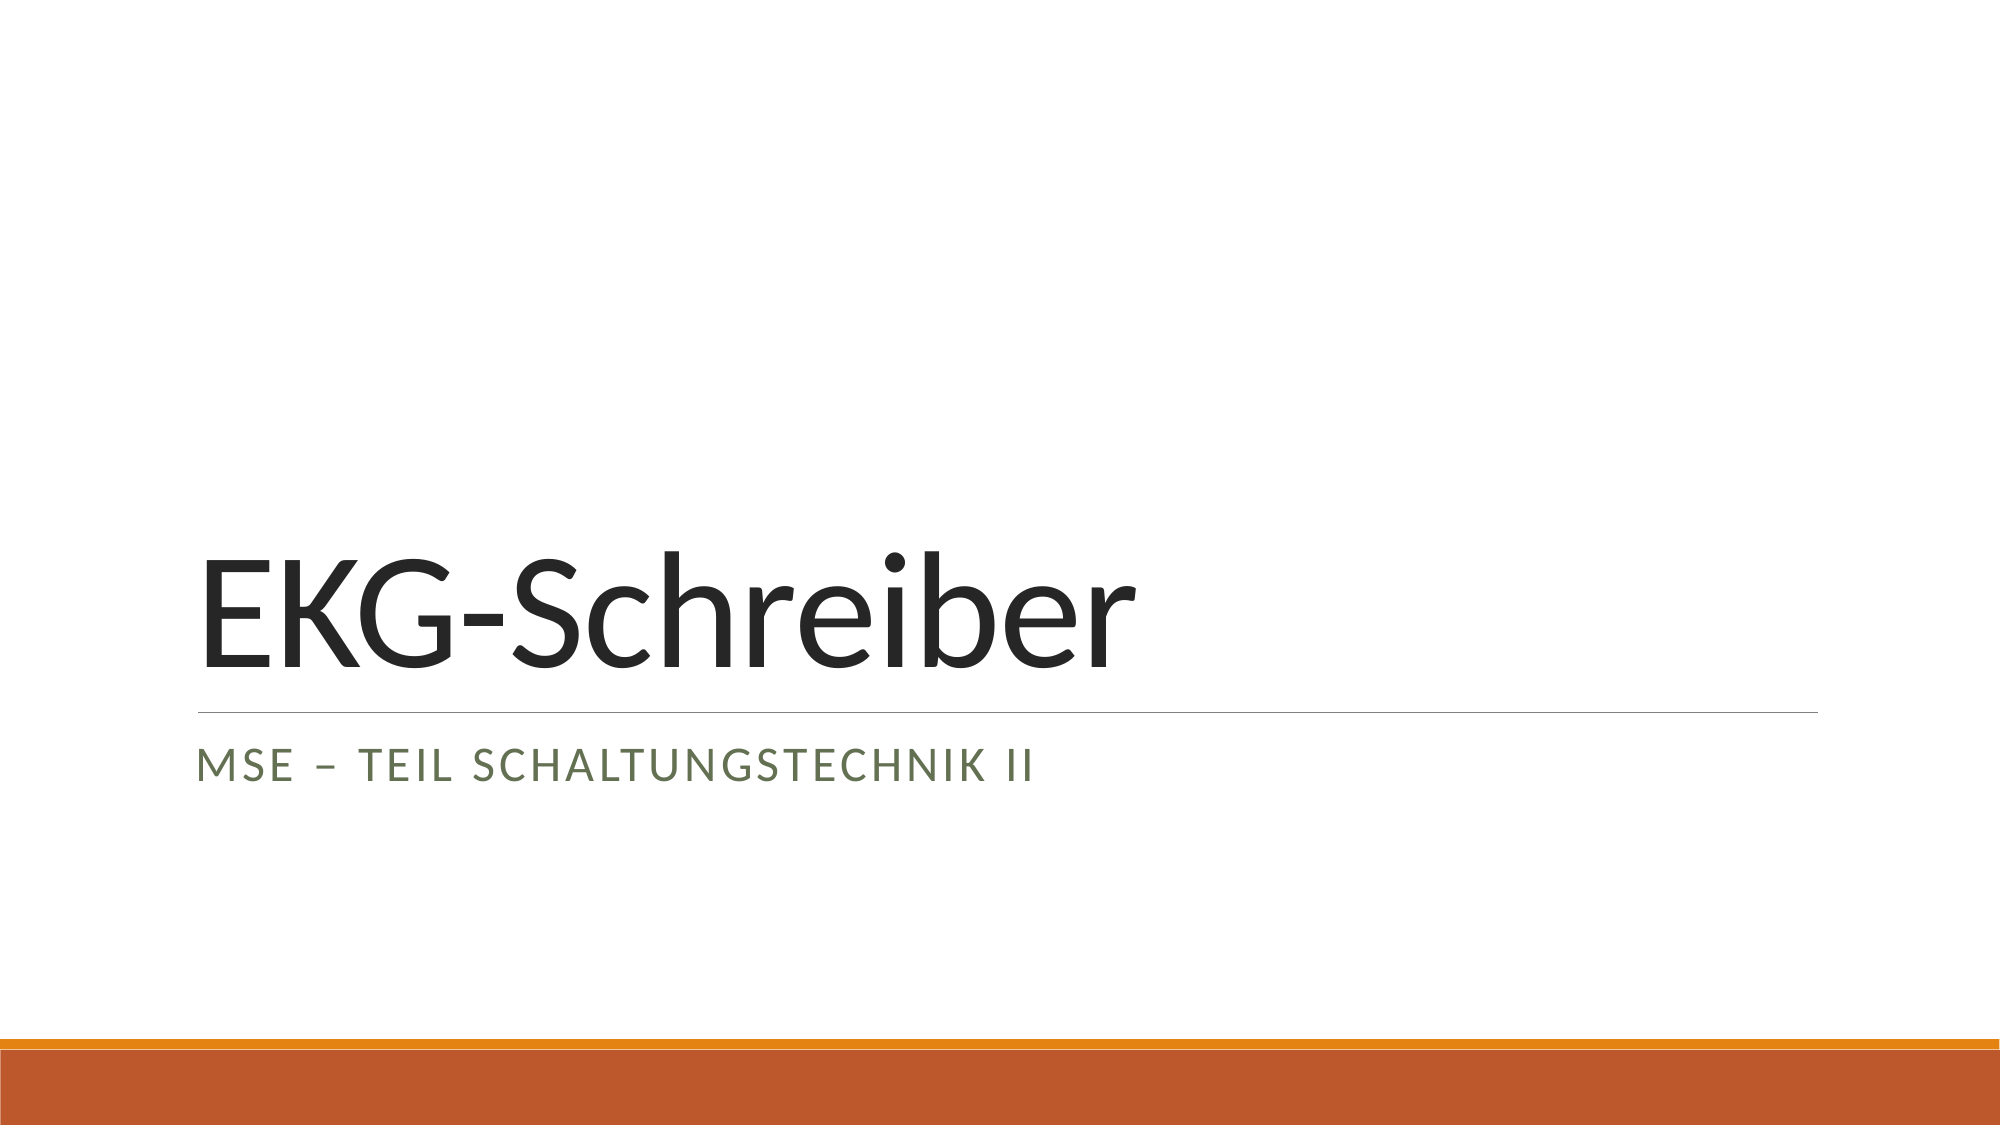

# EKG-Schreiber
MSE – Teil Schaltungstechnik II